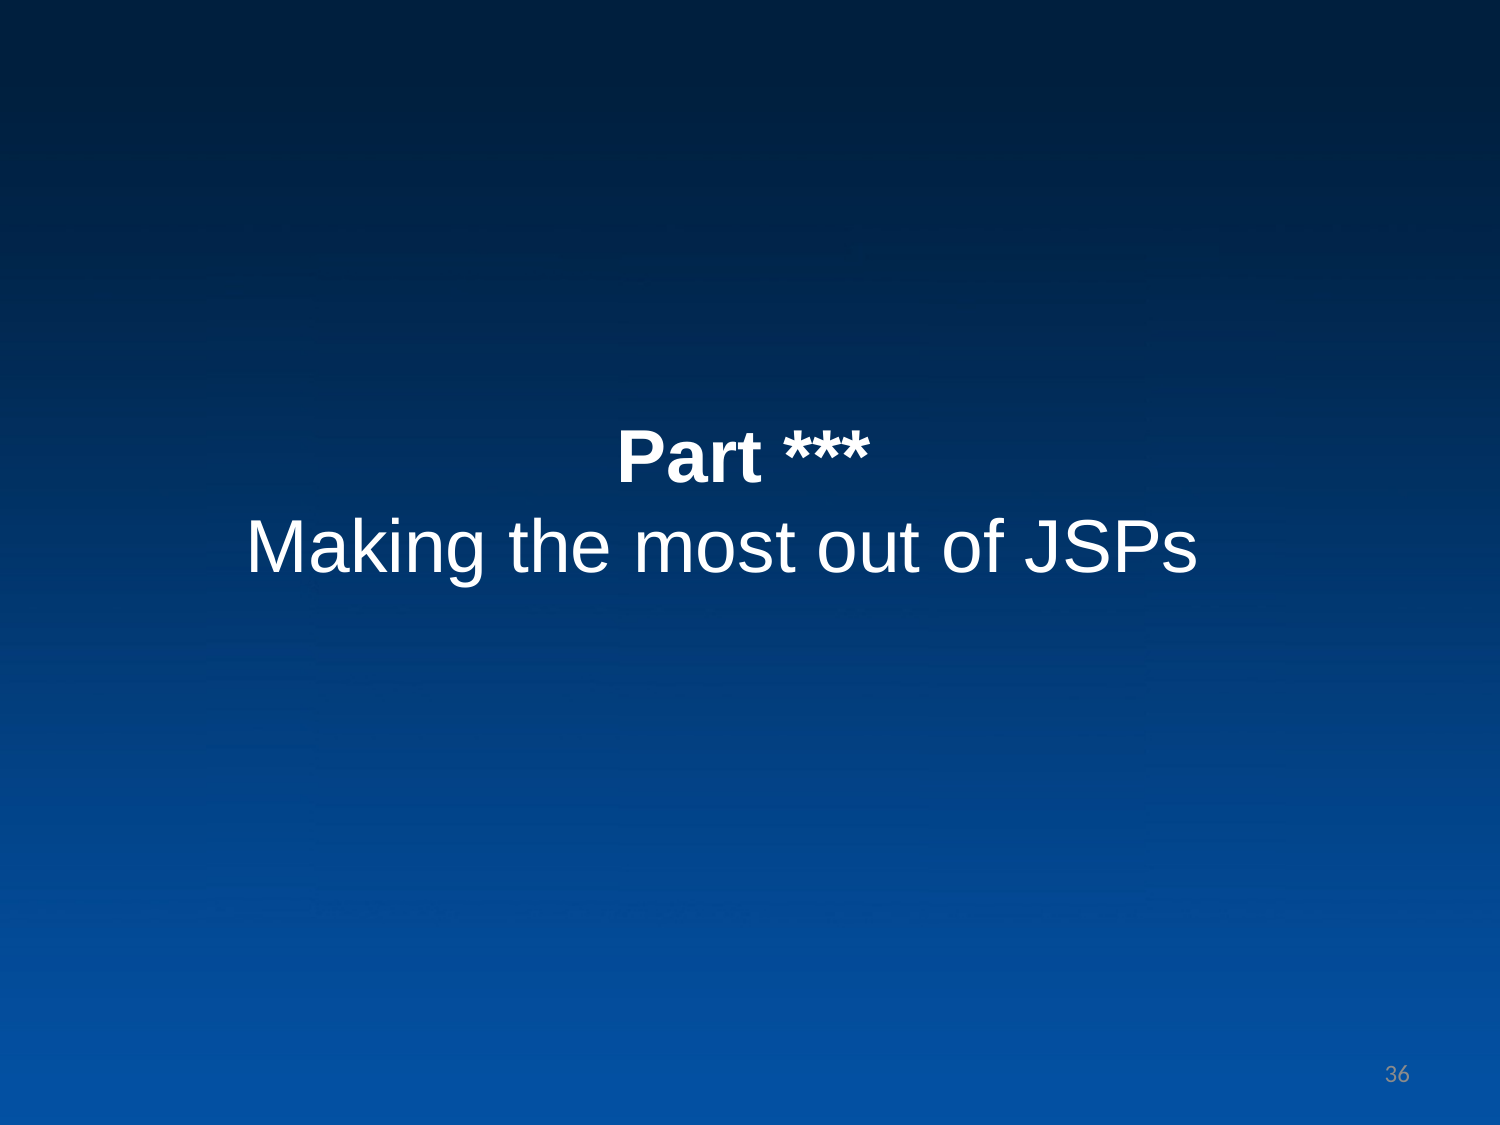

Part ***
Making the most out of JSPs
36